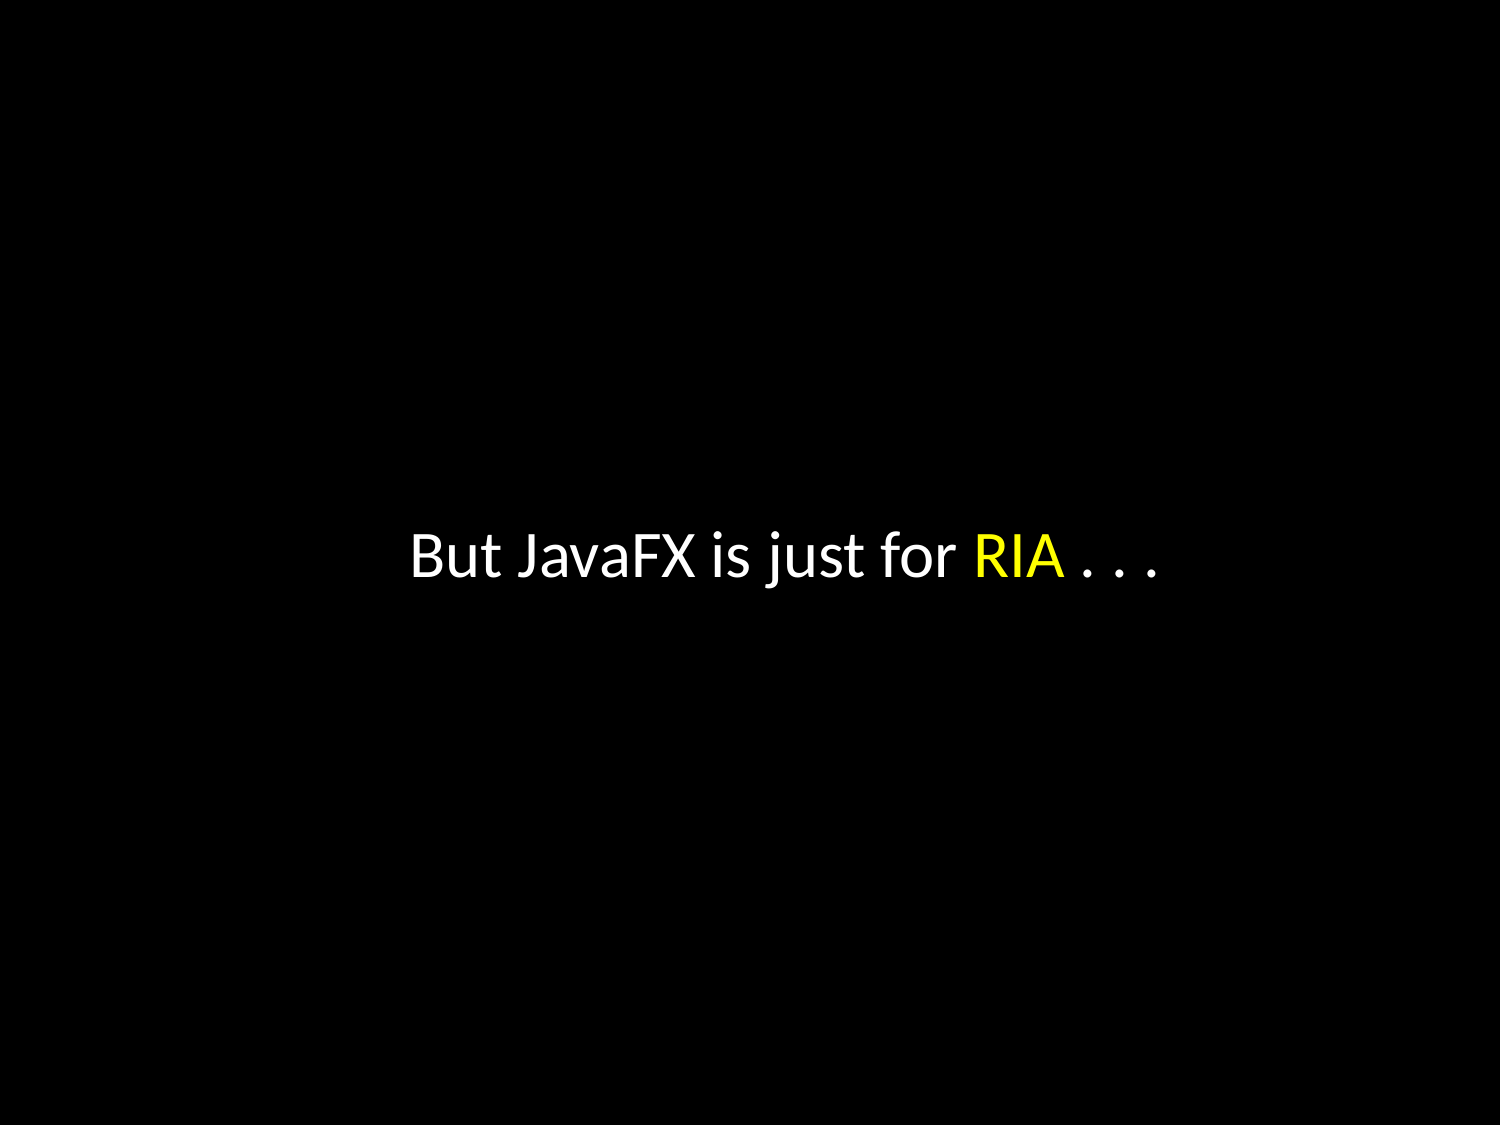

But JavaFX is just for RIA . . .